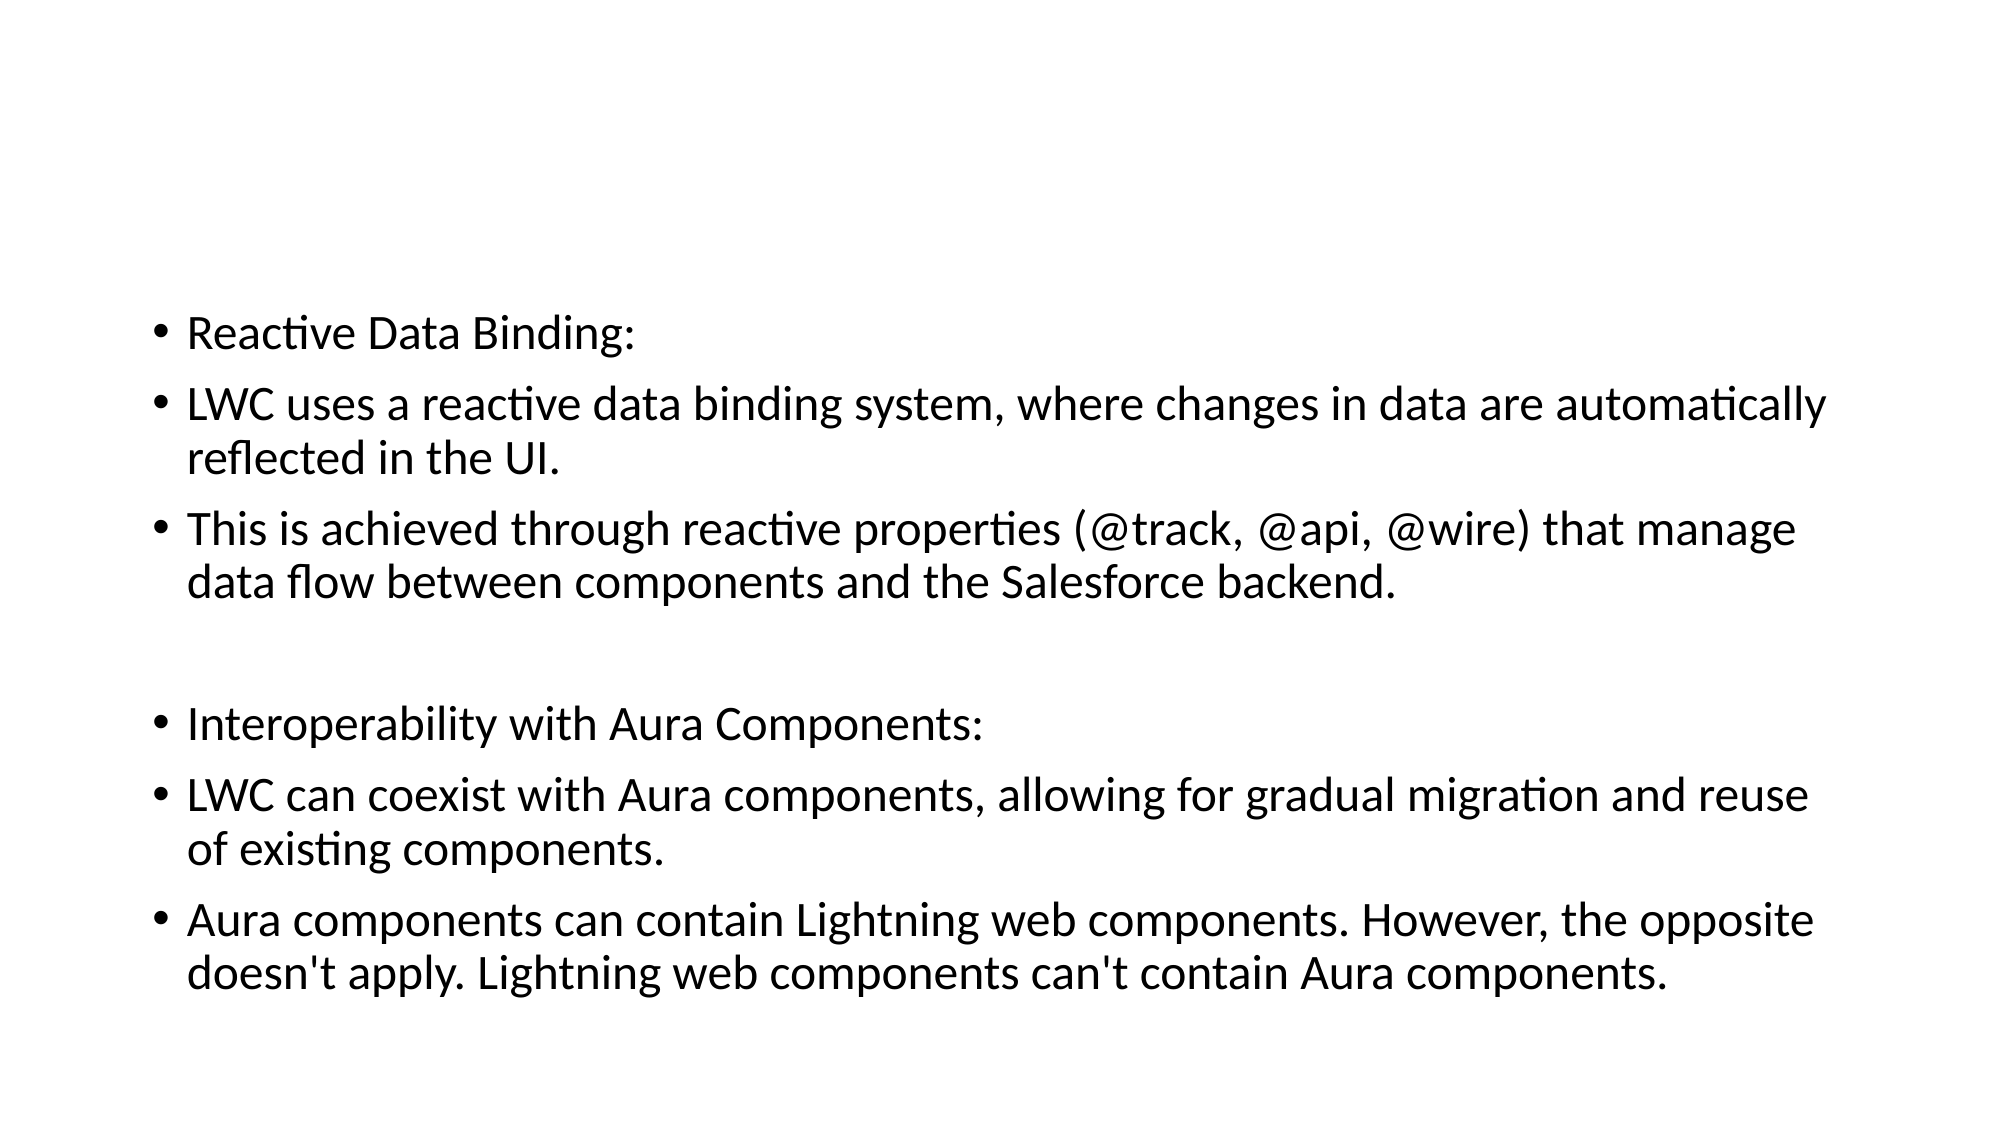

#
Reactive Data Binding:
LWC uses a reactive data binding system, where changes in data are automatically reflected in the UI.
This is achieved through reactive properties (@track, @api, @wire) that manage data flow between components and the Salesforce backend.

Interoperability with Aura Components:
LWC can coexist with Aura components, allowing for gradual migration and reuse of existing components.
Aura components can contain Lightning web components. However, the opposite doesn't apply. Lightning web components can't contain Aura components.